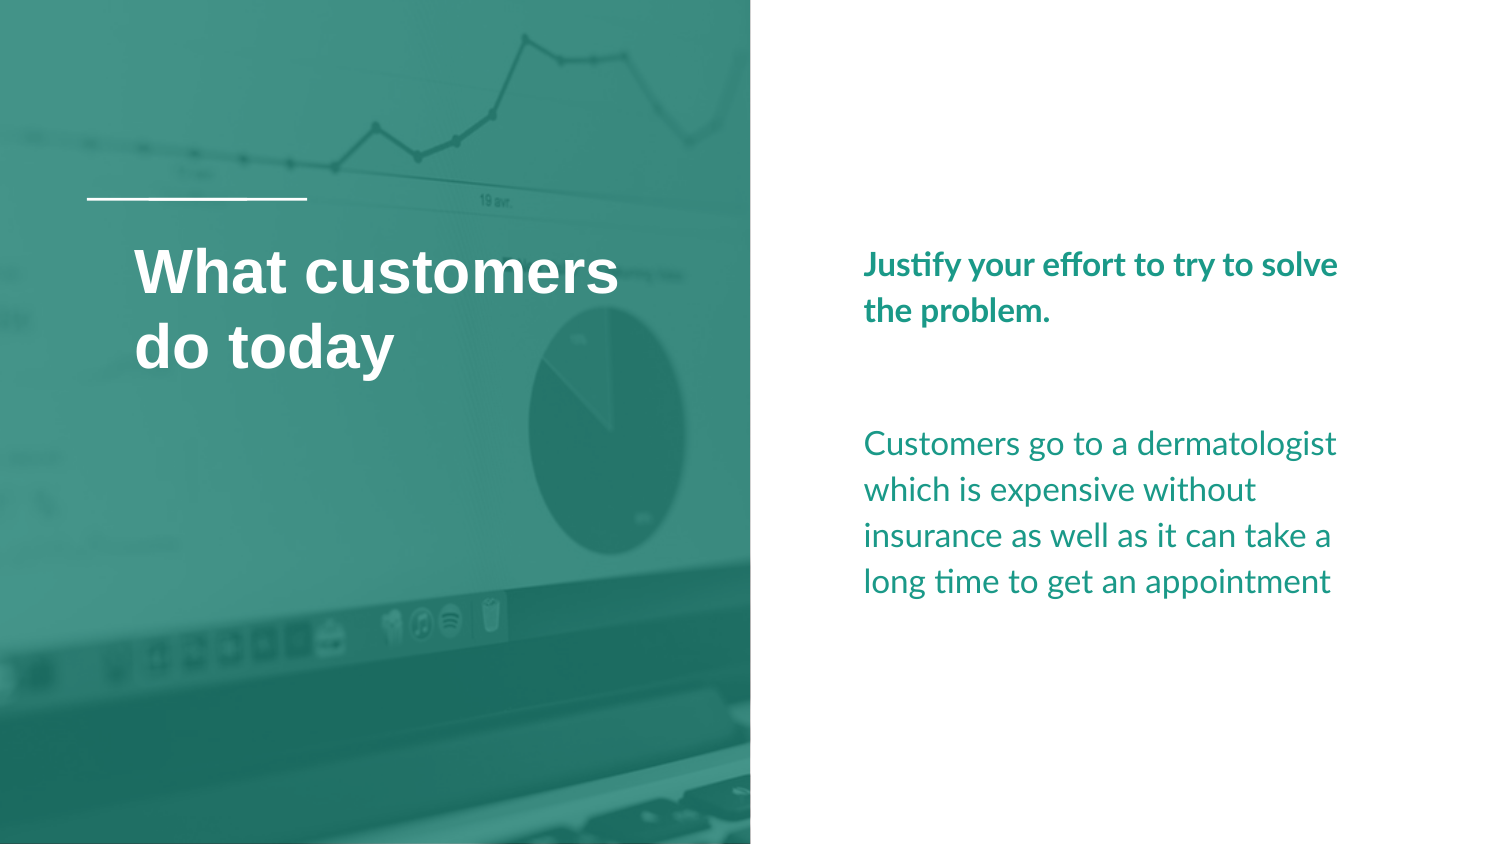

# What customers do today

Justify your effort to try to solve the problem.

Customers go to a dermatologist which is expensive without insurance as well as it can take a long time to get an appointment